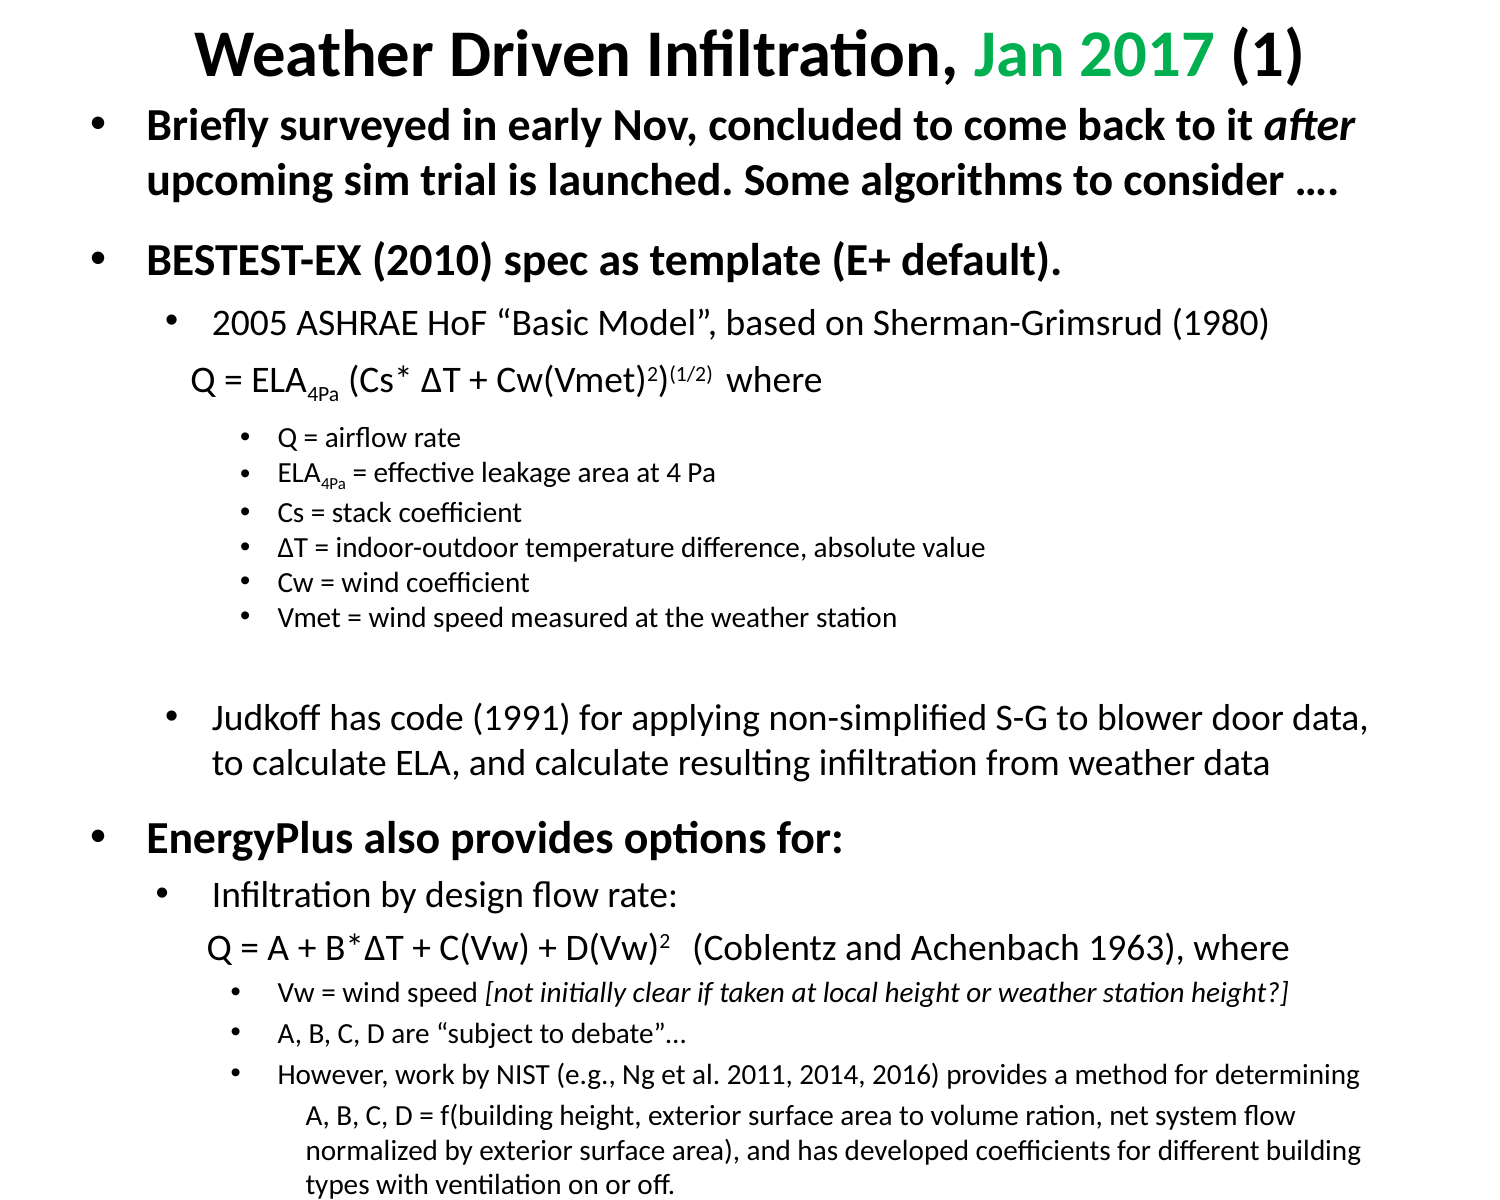

# Weather Driven Infiltration, Jan 2017 (1)
Briefly surveyed in early Nov, concluded to come back to it after upcoming sim trial is launched. Some algorithms to consider ….
BESTEST-EX (2010) spec as template (E+ default).
2005 ASHRAE HoF “Basic Model”, based on Sherman-Grimsrud (1980)
   Q = ELA4Pa (Cs* ΔT + Cw(Vmet)2)(1/2)  where
Q = airflow rate
ELA4Pa = effective leakage area at 4 Pa
Cs = stack coefficient
ΔT = indoor-outdoor temperature difference, absolute value
Cw = wind coefficient
Vmet = wind speed measured at the weather station

Judkoff has code (1991) for applying non-simplified S-G to blower door data, to calculate ELA, and calculate resulting infiltration from weather data
EnergyPlus also provides options for:
Infiltration by design flow rate:
      Q = A + B*ΔT + C(Vw) + D(Vw)2   (Coblentz and Achenbach 1963), where
Vw = wind speed [not initially clear if taken at local height or weather station height?]
A, B, C, D are “subject to debate”…
However, work by NIST (e.g., Ng et al. 2011, 2014, 2016) provides a method for determining
A, B, C, D = f(building height, exterior surface area to volume ration, net system flow normalized by exterior surface area), and has developed coefficients for different building types with ventilation on or off.